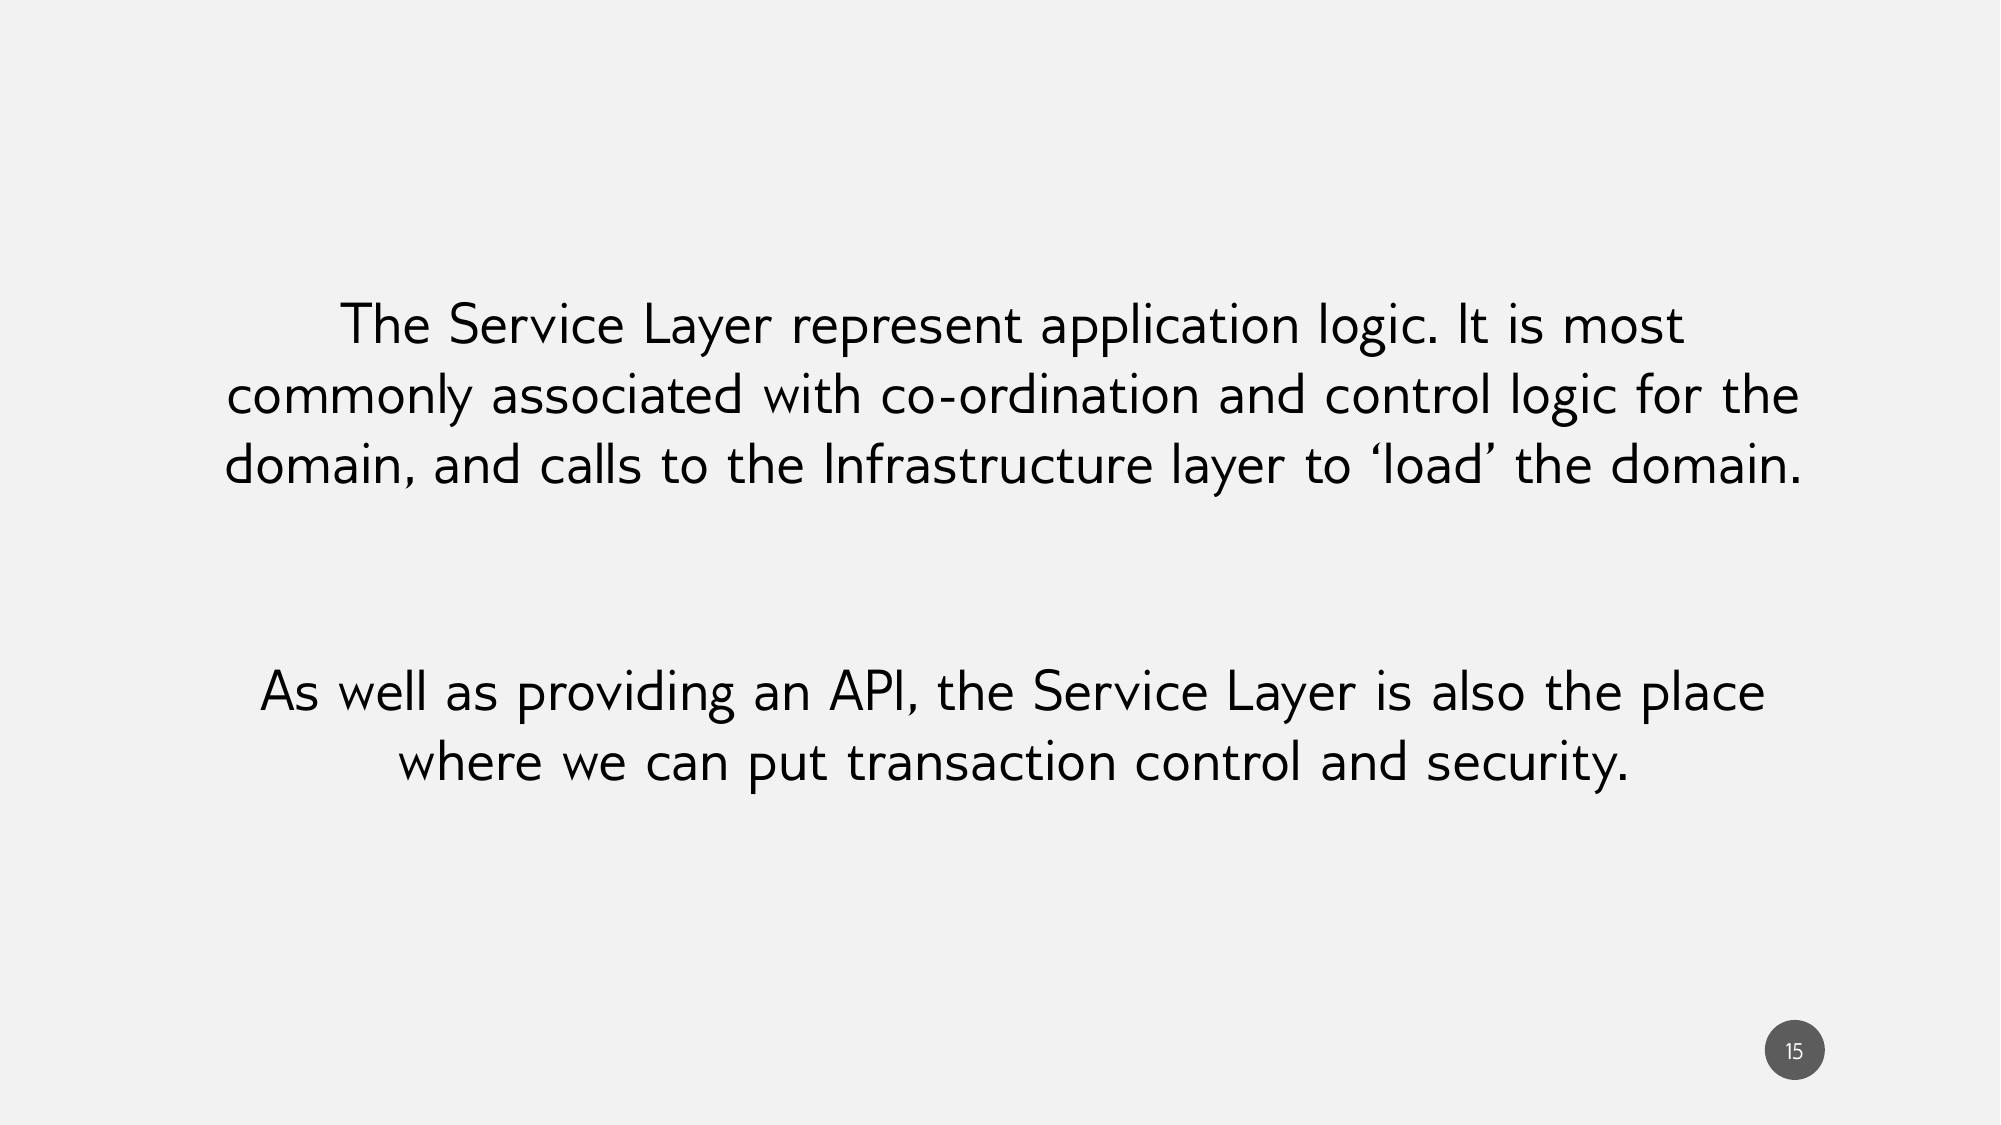

The Service Layer represent application logic. It is most commonly associated with co-ordination and control logic for the domain, and calls to the Infrastructure layer to ‘load’ the domain.
As well as providing an API, the Service Layer is also the place where we can put transaction control and security.
15